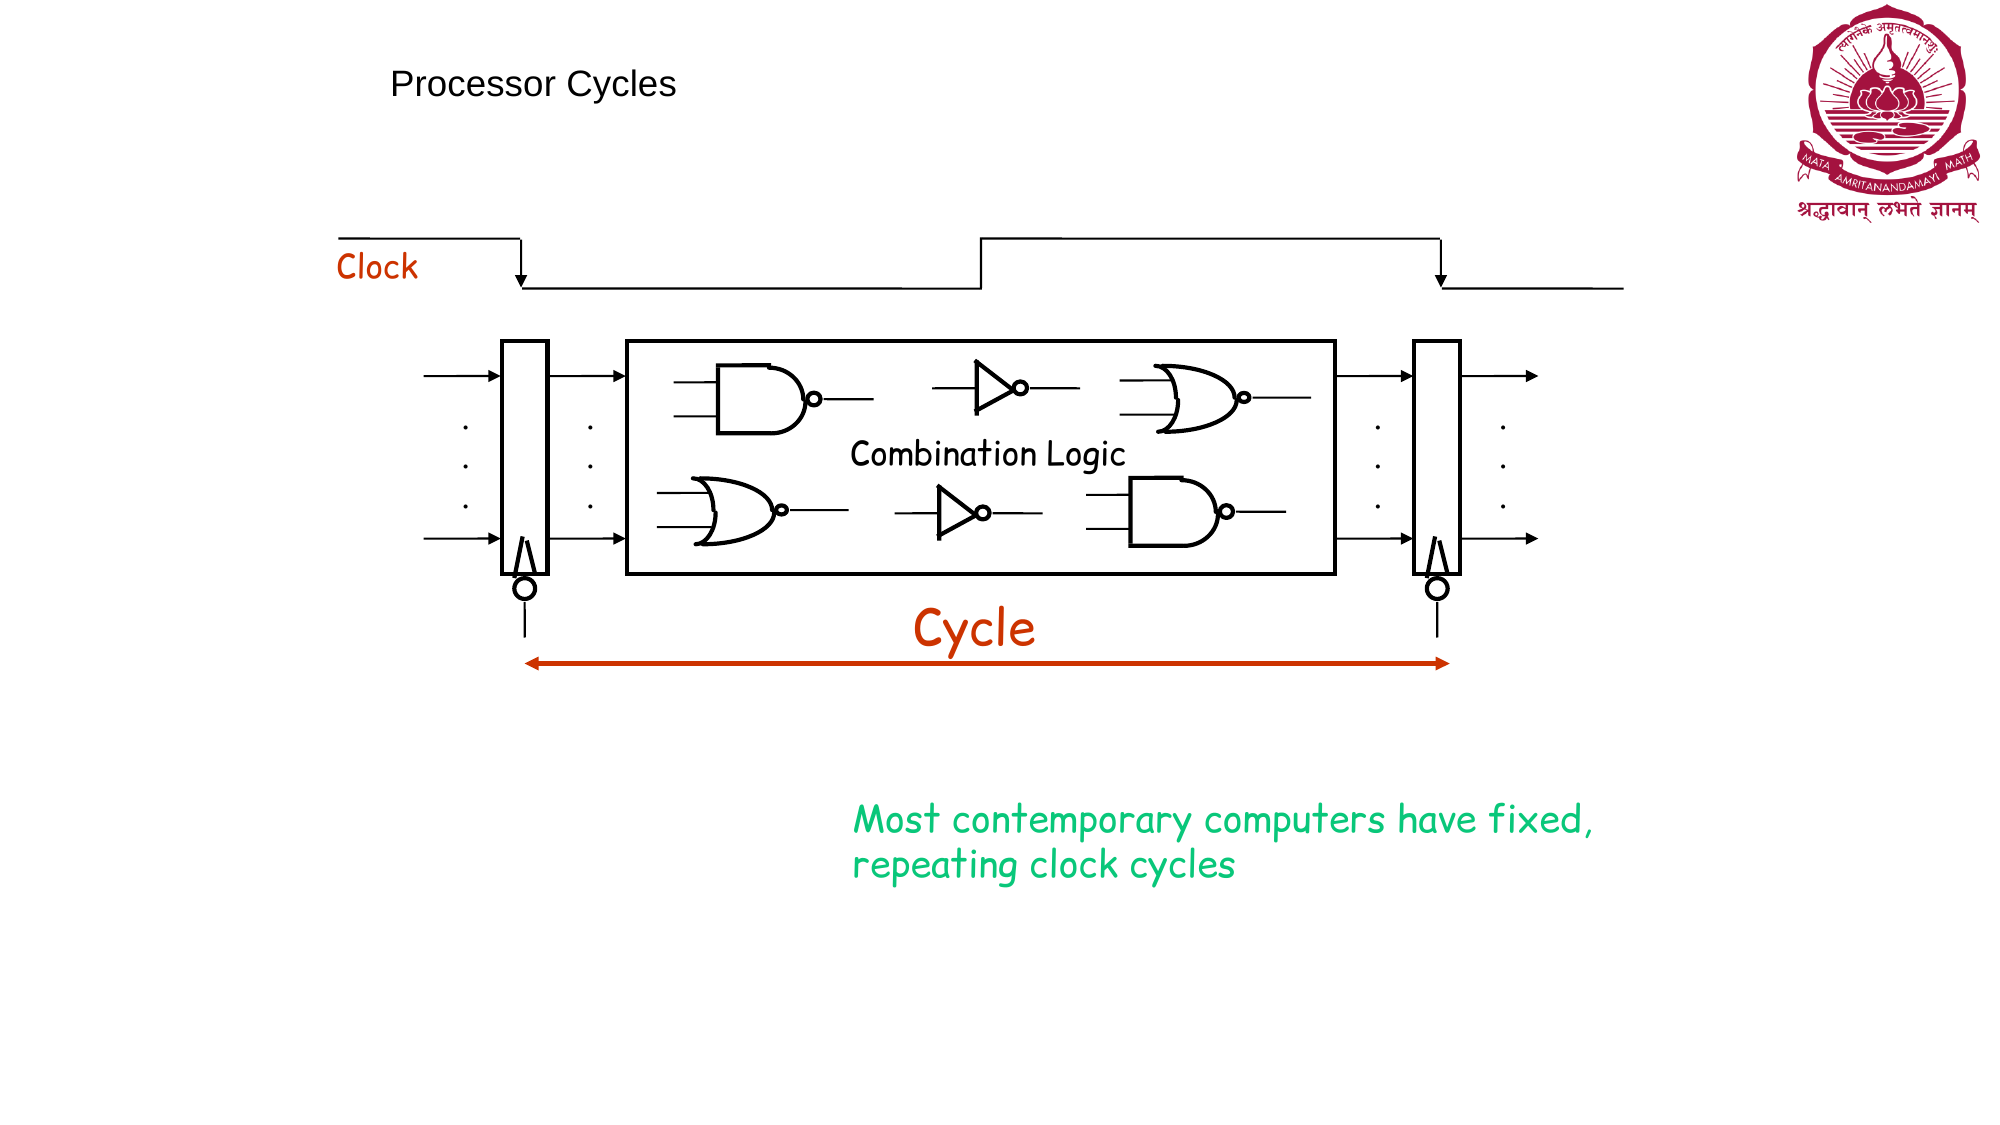

# Processor Cycles
Clock

.
.
.
.
.
.

.
.
.
.
.
.

Combination Logic

Cycle

Most contemporary computers have fixed, repeating clock cycles